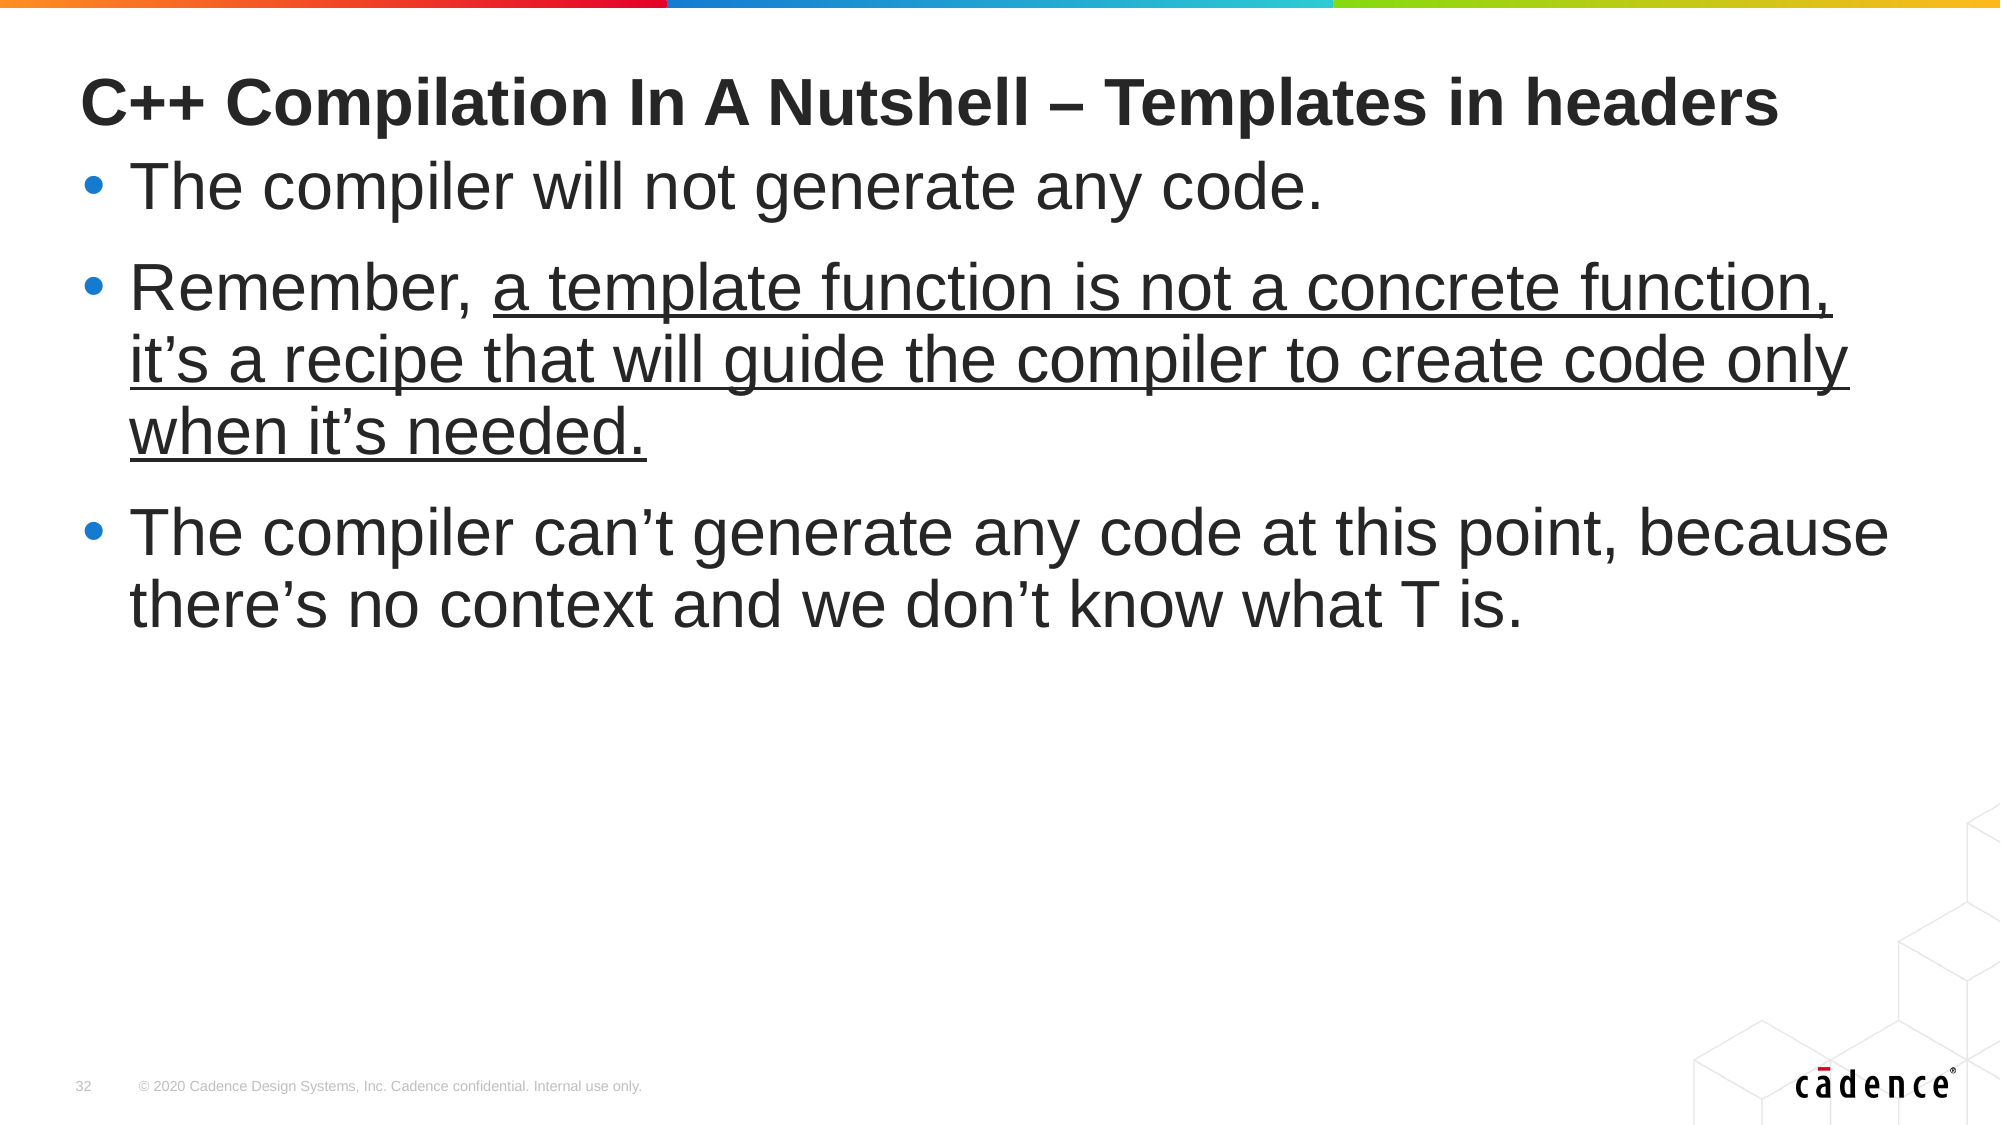

# C++ Compilation In A Nutshell – Templates in headers
The compiler will not generate any code.
Remember, a template function is not a concrete function, it’s a recipe that will guide the compiler to create code only when it’s needed.
The compiler can’t generate any code at this point, because there’s no context and we don’t know what T is.